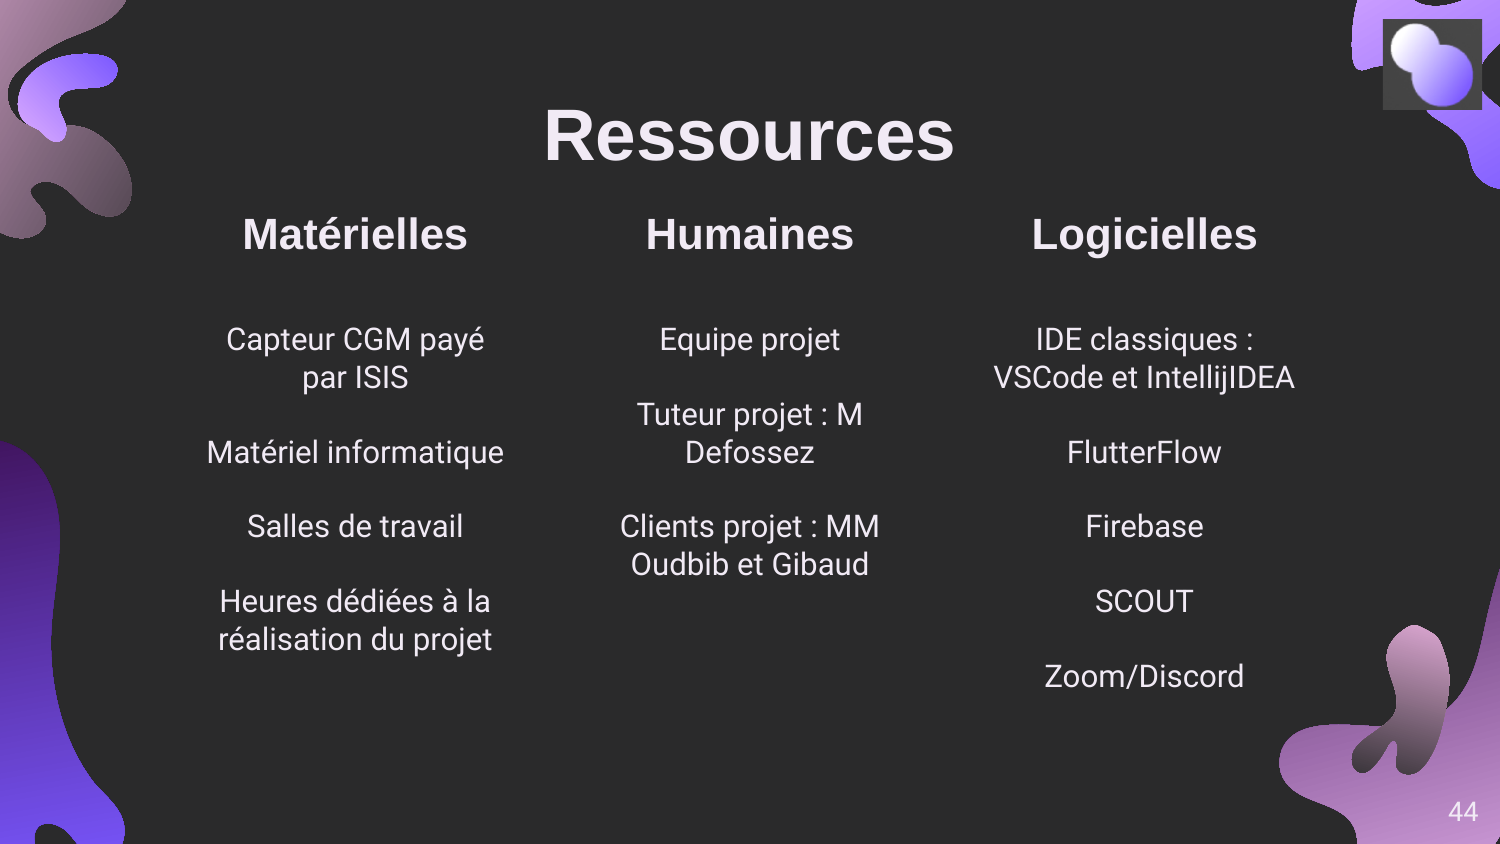

Ressources
Matérielles
Humaines
Logicielles
Capteur CGM payé par ISIS

Matériel informatique

Salles de travail

Heures dédiées à la réalisation du projet
Equipe projet

Tuteur projet : M Defossez

Clients projet : MM Oudbib et Gibaud
IDE classiques : VSCode et IntellijIDEA

FlutterFlow

Firebase

SCOUT

Zoom/Discord
44